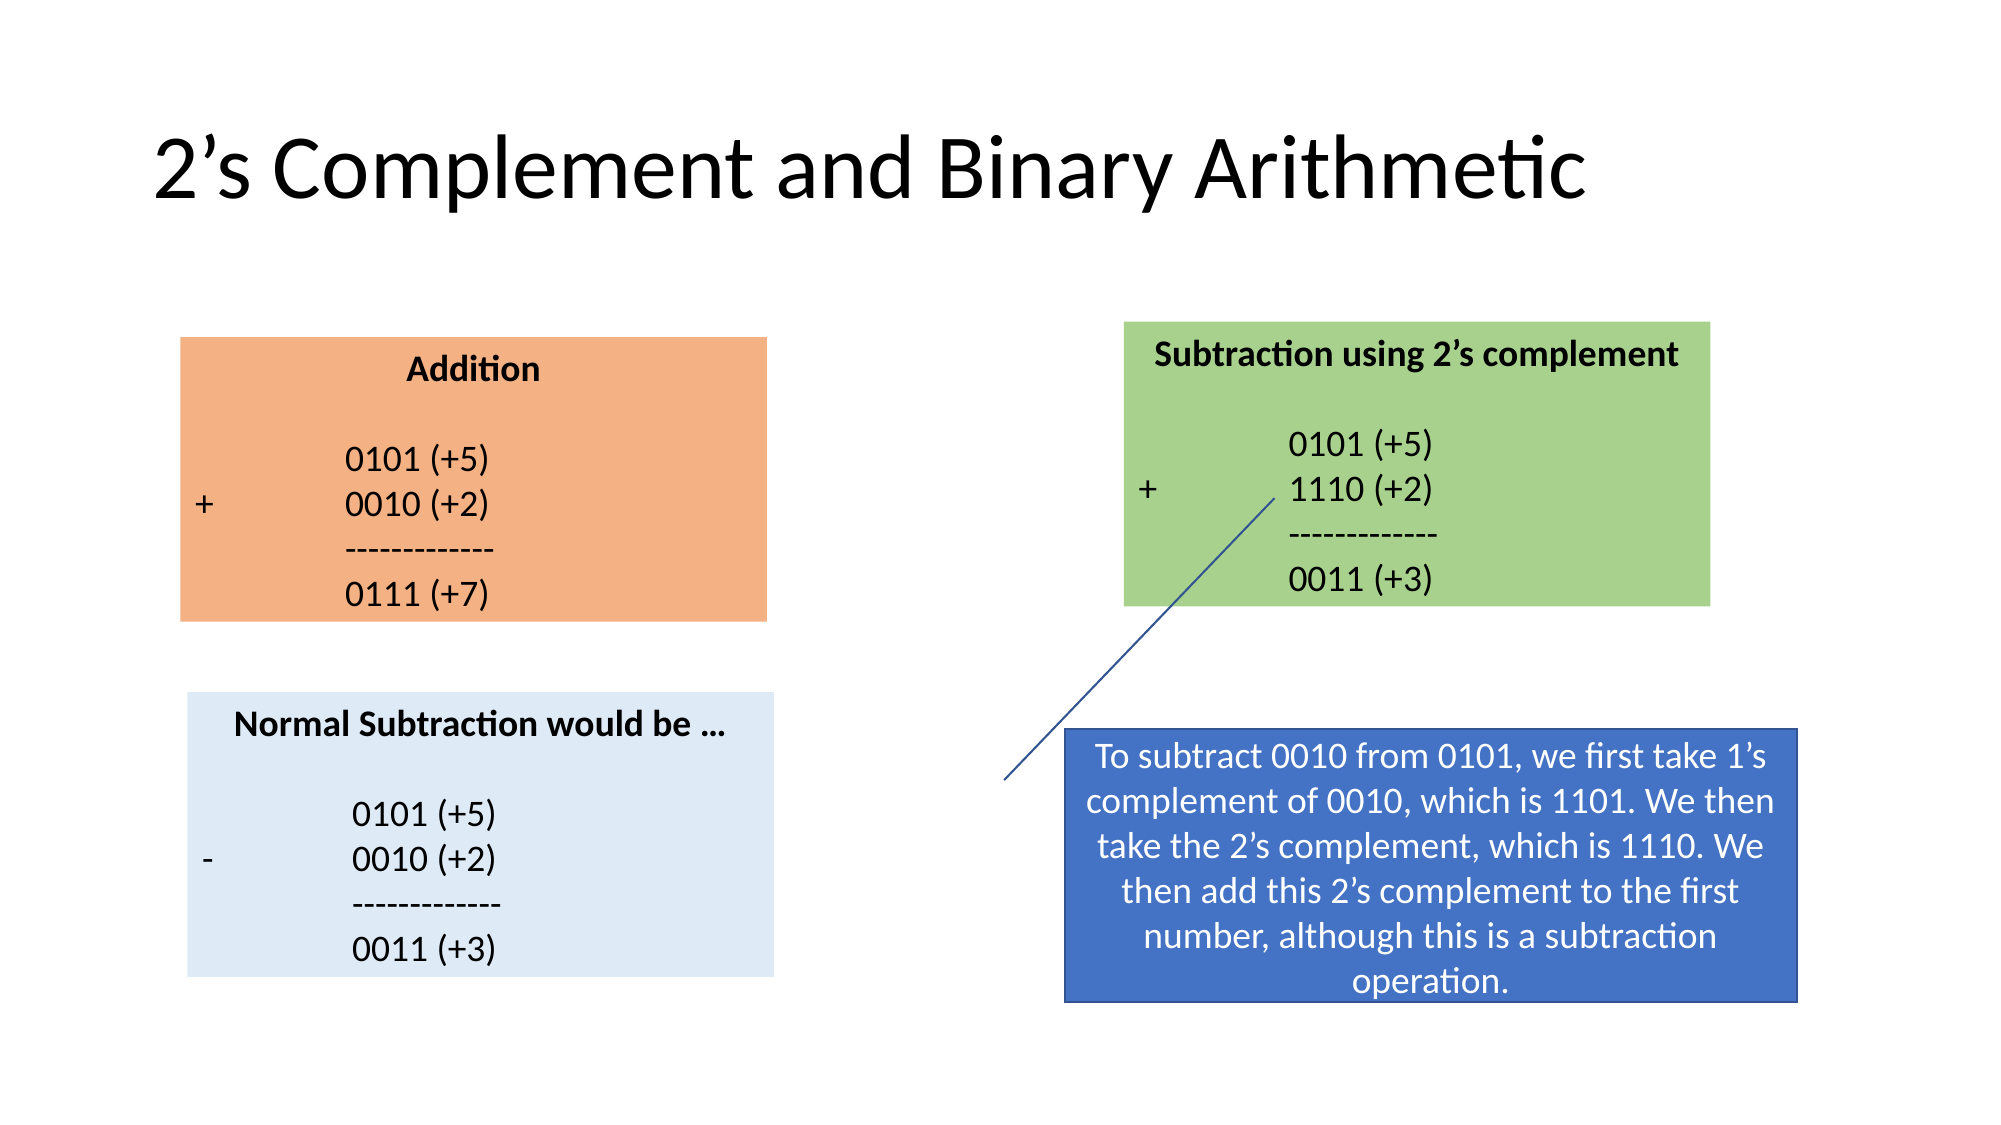

# 2’s Complement and Binary Arithmetic

Subtraction using 2’s complement

	0101 (+5)
+	1110 (+2)
	-------------
	0011 (+3)
Addition

	0101 (+5)
+	0010 (+2)
	-------------
	0111 (+7)
Normal Subtraction would be …

	0101 (+5)
-	0010 (+2)
	-------------
	0011 (+3)
To subtract 0010 from 0101, we first take 1’s complement of 0010, which is 1101. We then take the 2’s complement, which is 1110. We then add this 2’s complement to the first number, although this is a subtraction operation.